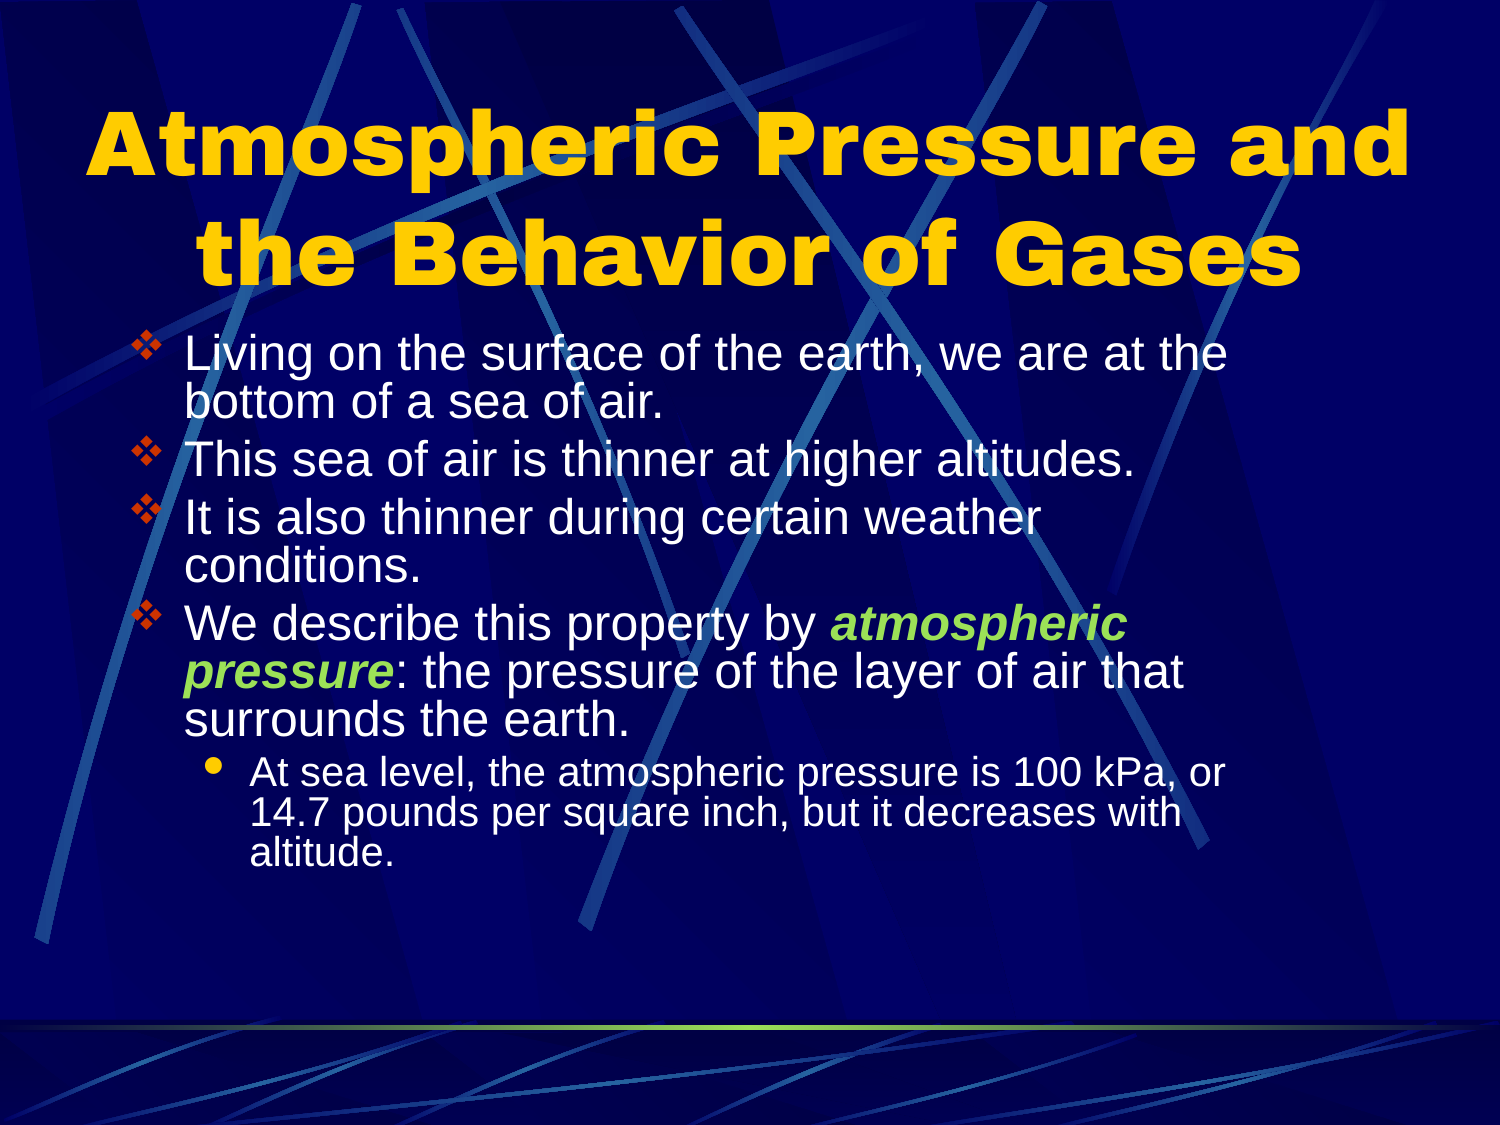

# Atmospheric Pressure and the Behavior of Gases
Living on the surface of the earth, we are at the bottom of a sea of air.
This sea of air is thinner at higher altitudes.
It is also thinner during certain weather conditions.
We describe this property by atmospheric pressure: the pressure of the layer of air that surrounds the earth.
At sea level, the atmospheric pressure is 100 kPa, or 14.7 pounds per square inch, but it decreases with altitude.